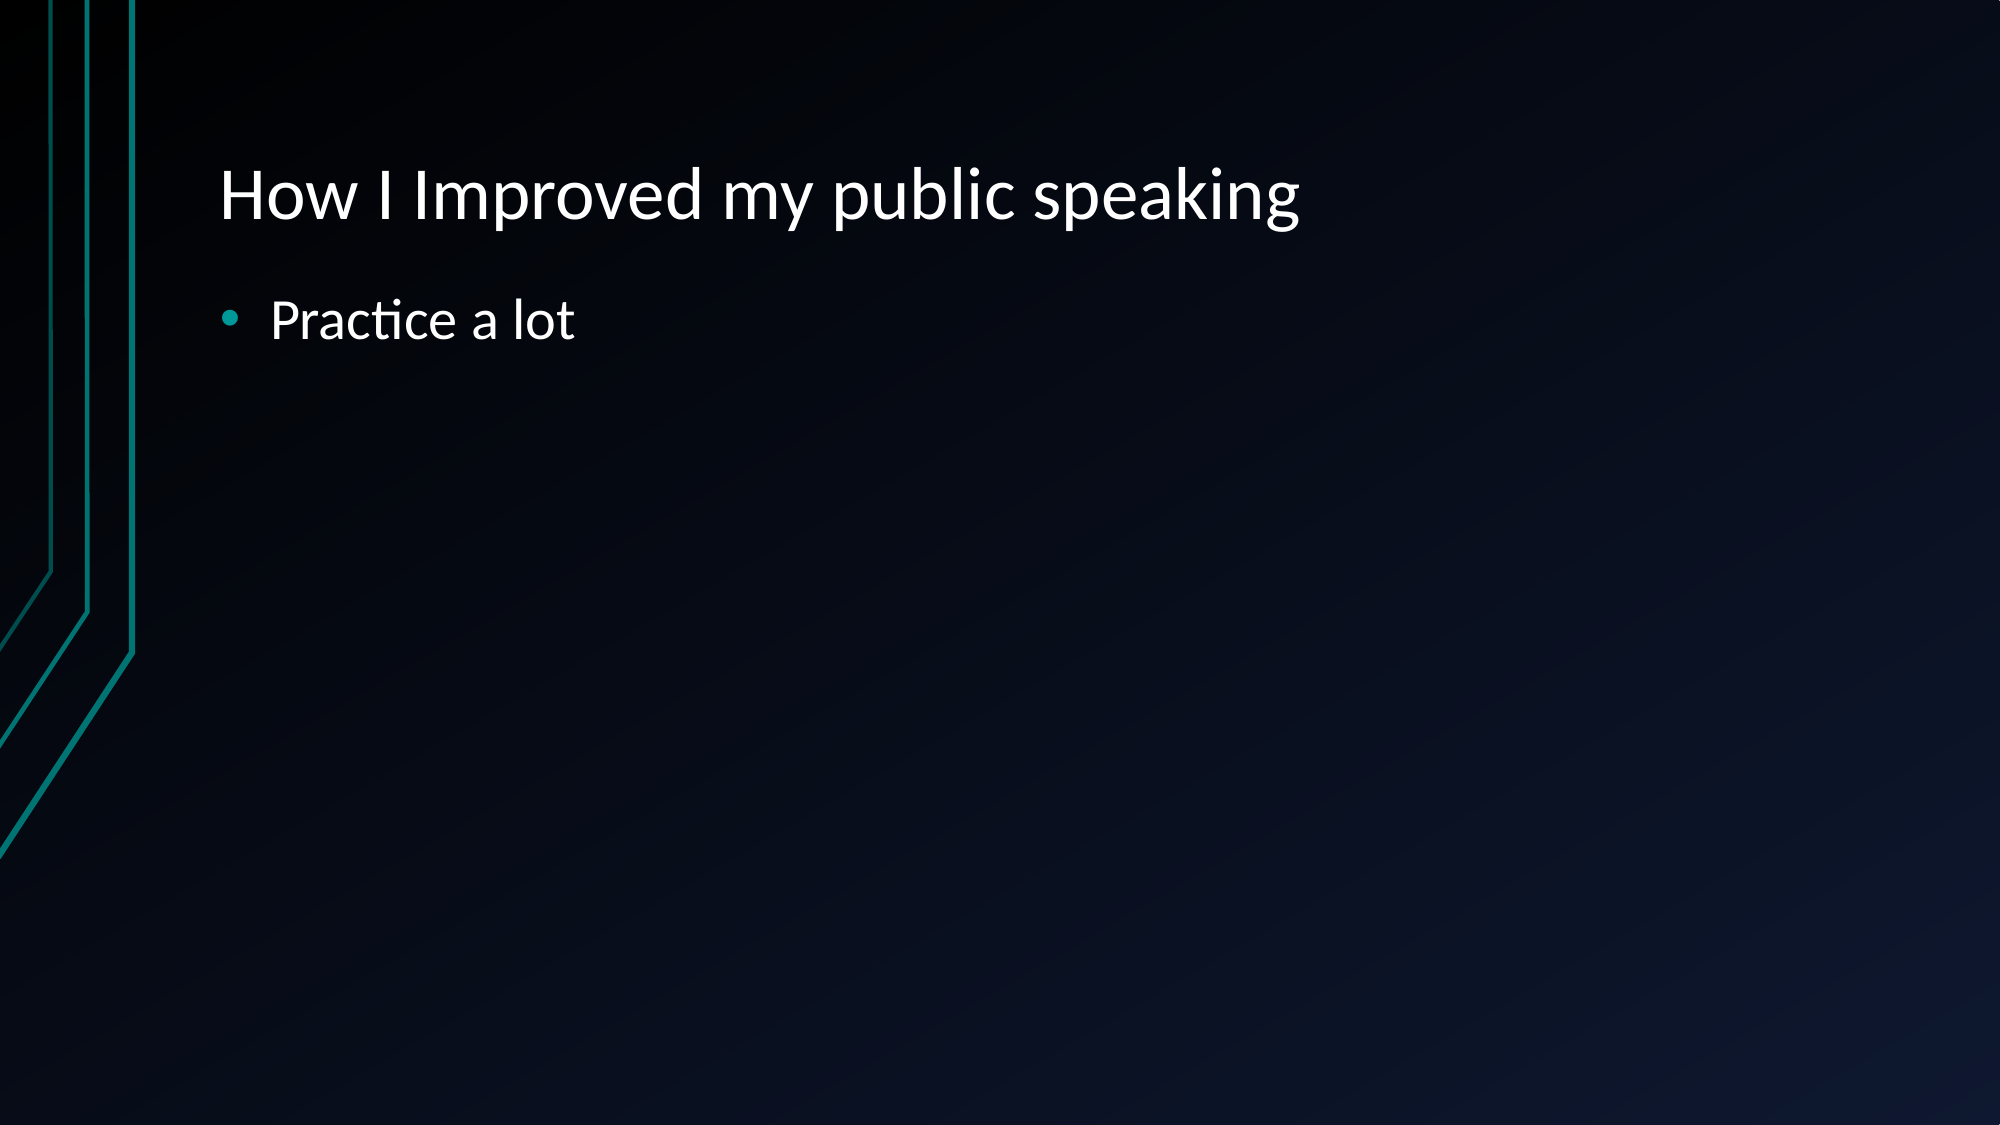

# How I Improved my public speaking
Practice a lot